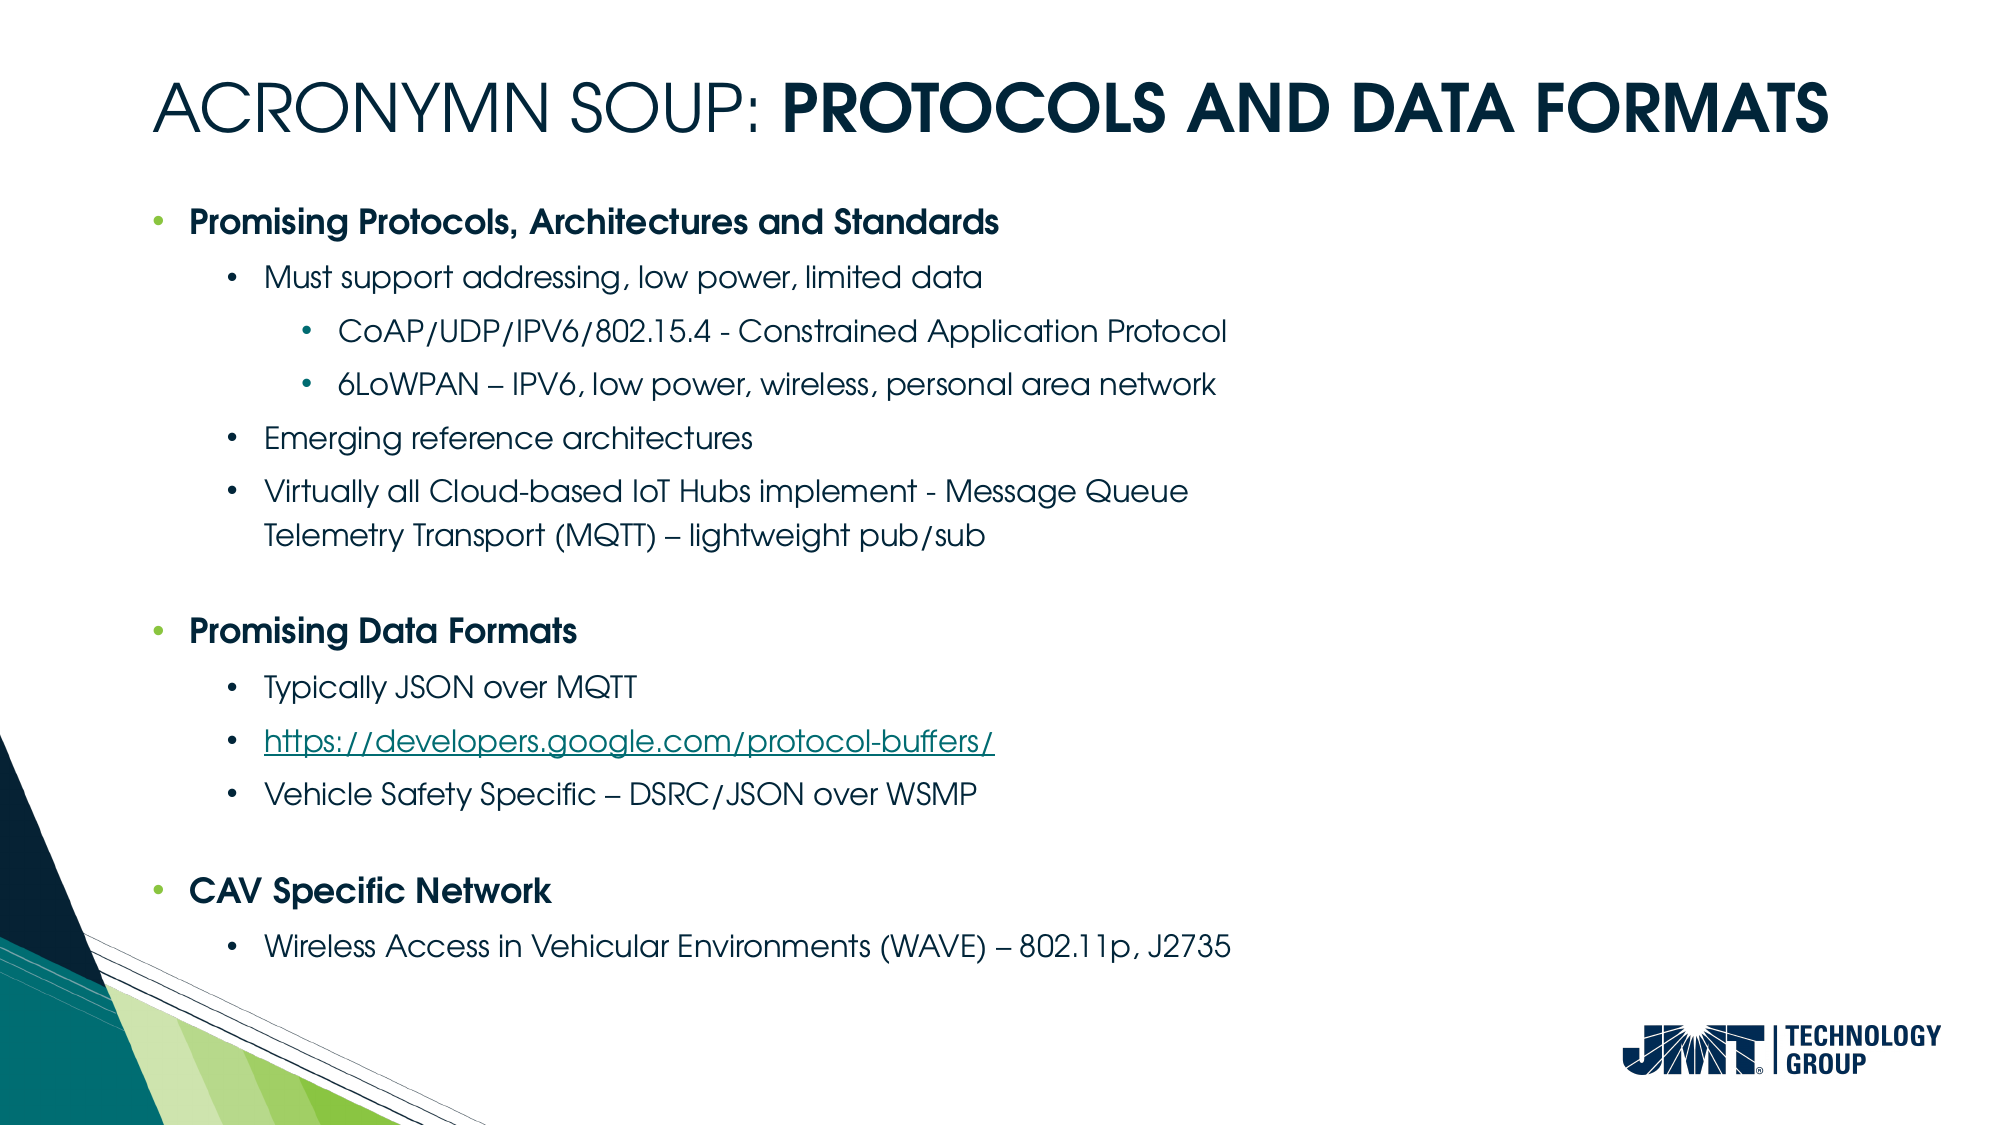

# Acronymn Soup: Protocols and Data Formats
Promising Protocols, Architectures and Standards
Must support addressing, low power, limited data
CoAP/UDP/IPV6/802.15.4 - Constrained Application Protocol
6LoWPAN – IPV6, low power, wireless, personal area network
Emerging reference architectures
Virtually all Cloud-based IoT Hubs implement - Message Queue Telemetry Transport (MQTT) – lightweight pub/sub

Promising Data Formats
Typically JSON over MQTT
https://developers.google.com/protocol-buffers/
Vehicle Safety Specific – DSRC/JSON over WSMP

CAV Specific Network
Wireless Access in Vehicular Environments (WAVE) – 802.11p, J2735